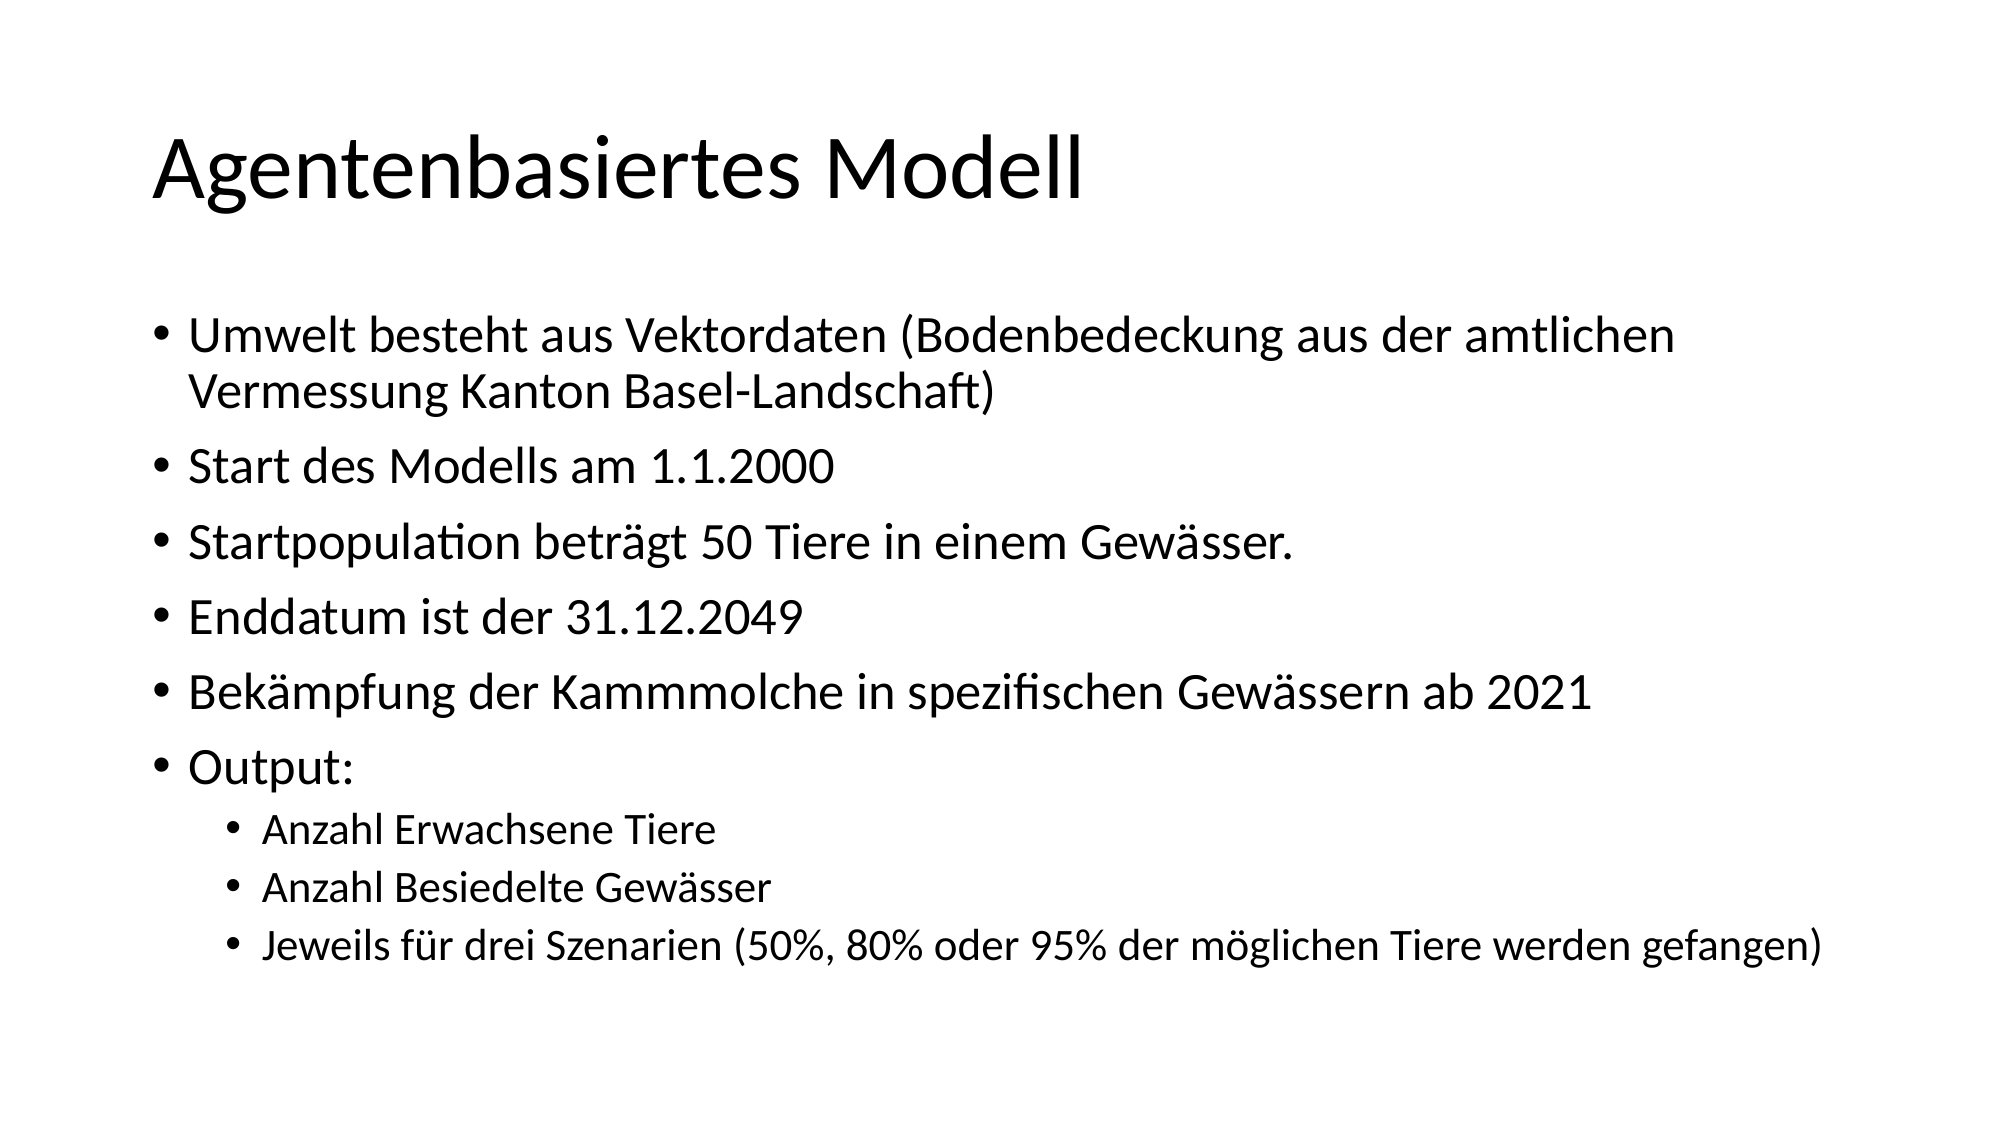

# Agentenbasiertes Modell
Umwelt besteht aus Vektordaten (Bodenbedeckung aus der amtlichen Vermessung Kanton Basel-Landschaft)
Start des Modells am 1.1.2000
Startpopulation beträgt 50 Tiere in einem Gewässer.
Enddatum ist der 31.12.2049
Bekämpfung der Kammmolche in spezifischen Gewässern ab 2021
Output:
Anzahl Erwachsene Tiere
Anzahl Besiedelte Gewässer
Jeweils für drei Szenarien (50%, 80% oder 95% der möglichen Tiere werden gefangen)